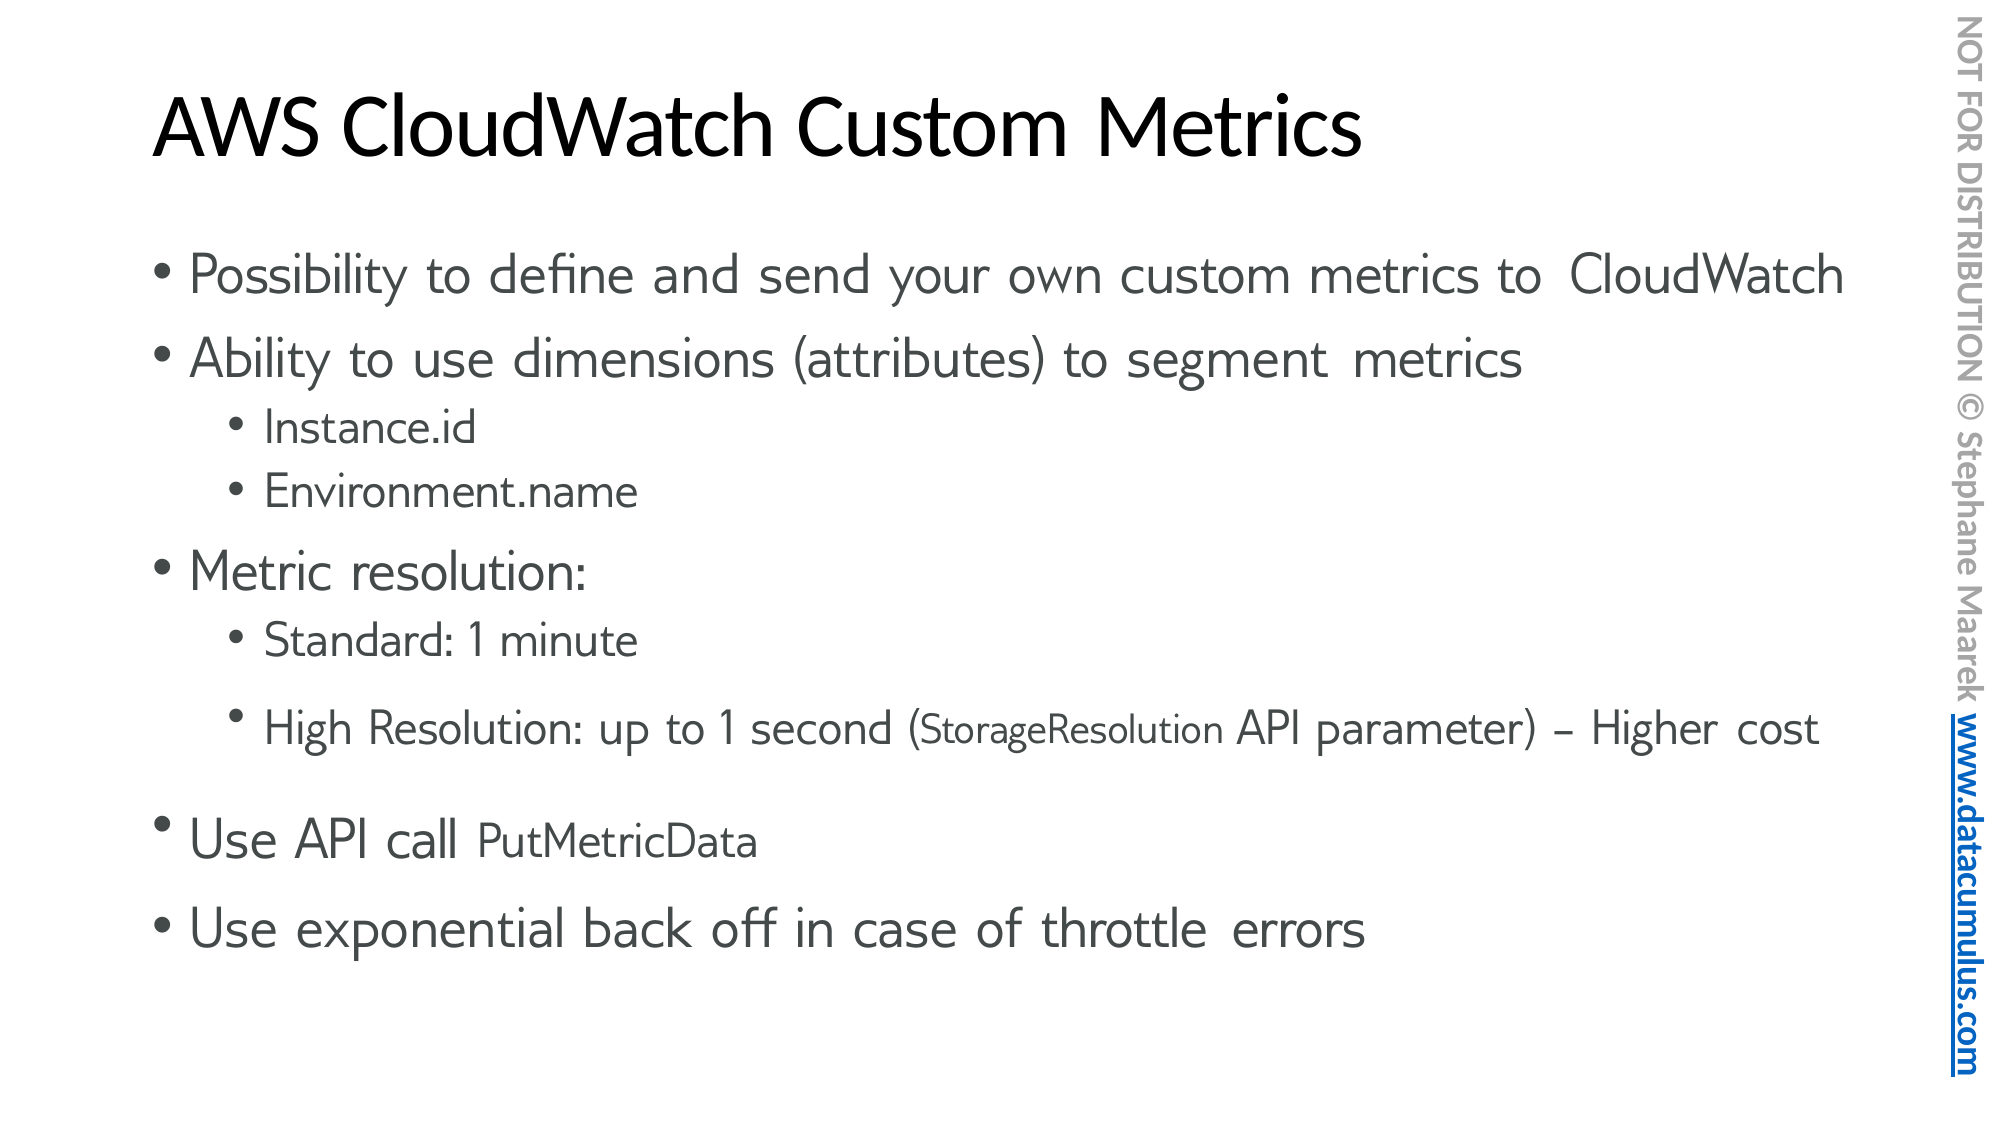

NOT FOR DISTRIBUTION © Stephane Maarek www.datacumulus.com
# AWS CloudWatch Custom Metrics
Possibility to define and send your own custom metrics to CloudWatch
Ability to use dimensions (attributes) to segment metrics
Instance.id
Environment.name
Metric resolution:
Standard: 1 minute
High Resolution: up to 1 second (StorageResolution API parameter) – Higher cost
Use API call PutMetricData
Use exponential back off in case of throttle errors
© Stephane Maarek